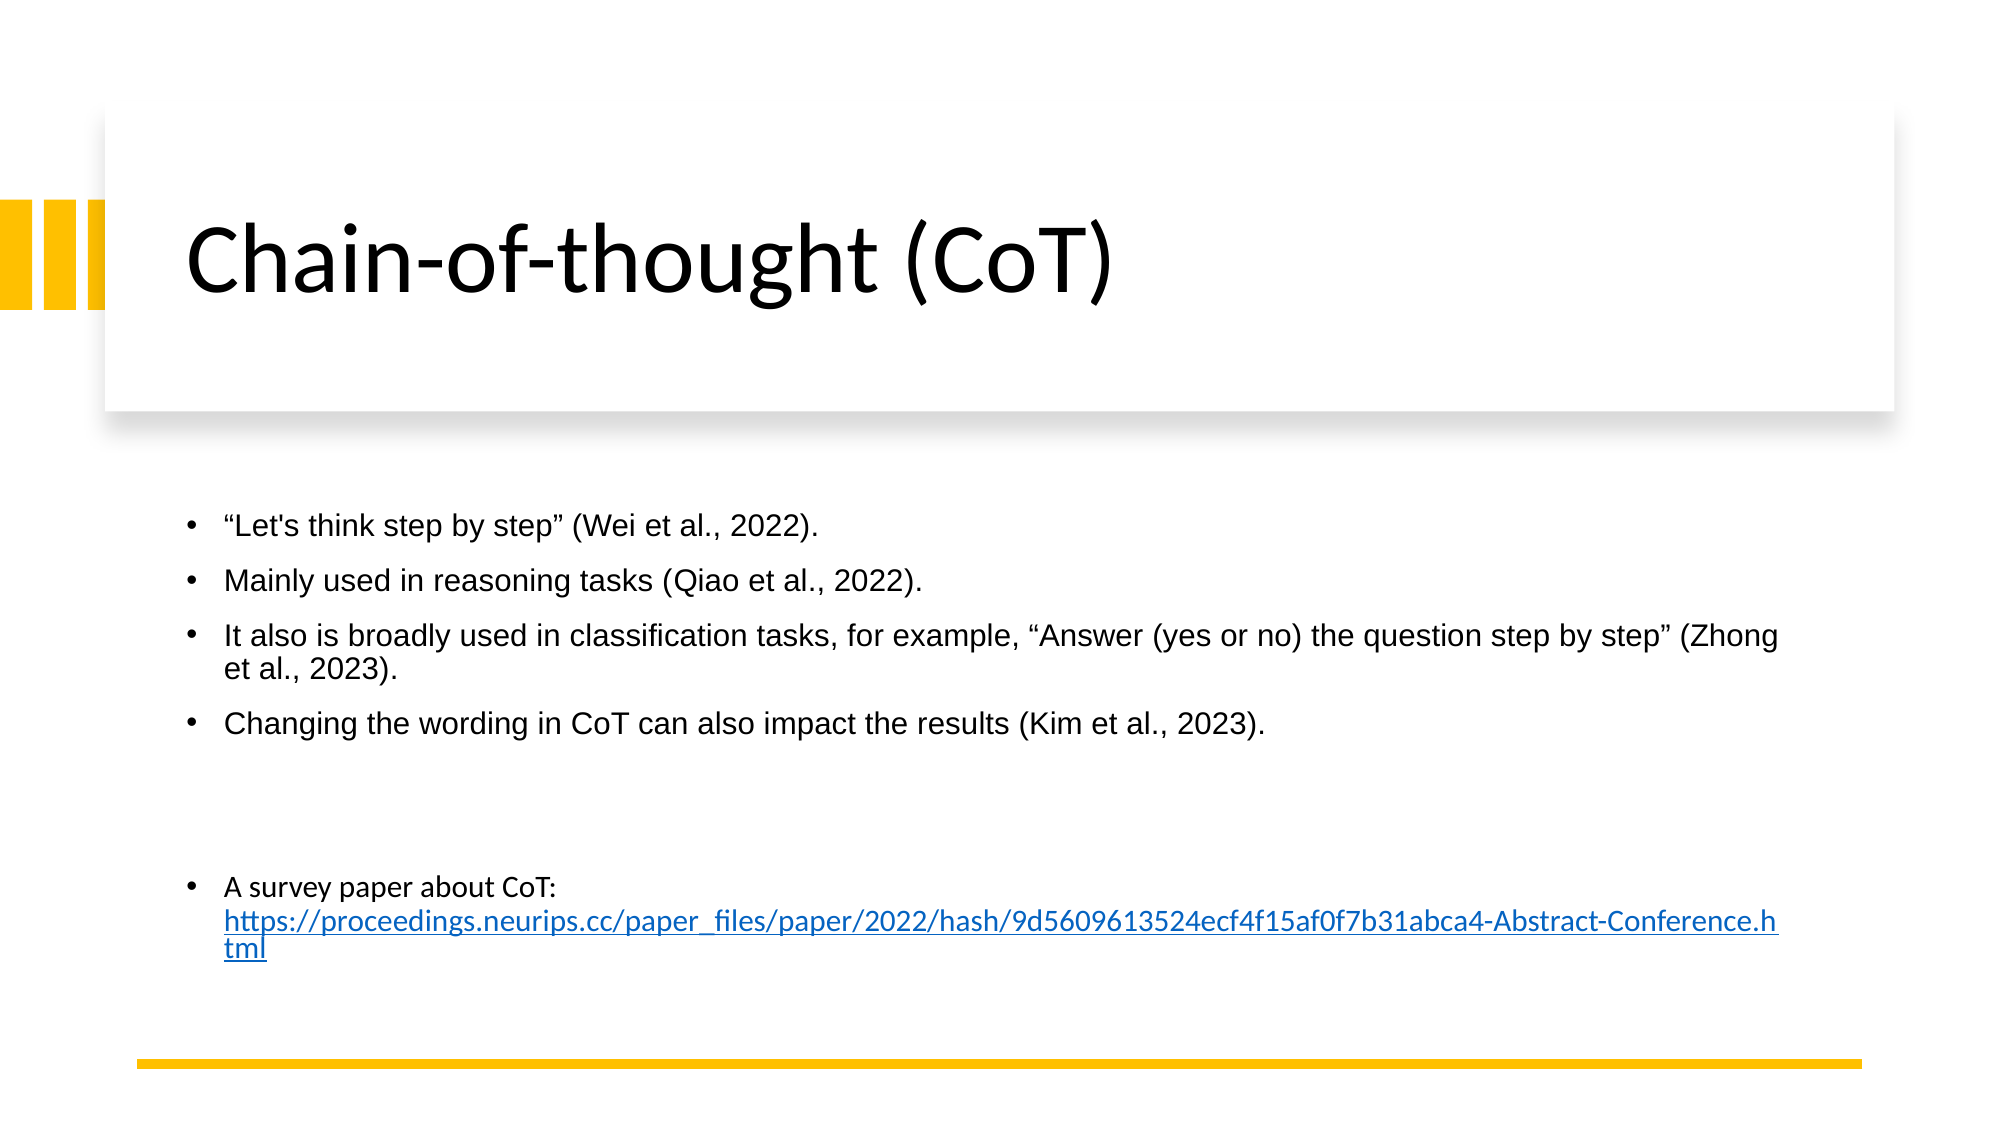

# Chain-of-thought (CoT)

“Let's think step by step” (Wei et al., 2022).
Mainly used in reasoning tasks (Qiao et al., 2022).
It also is broadly used in classification tasks, for example, “Answer (yes or no) the question step by step” (Zhong et al., 2023).
Changing the wording in CoT can also impact the results (Kim et al., 2023).

A survey paper about CoT: https://proceedings.neurips.cc/paper_files/paper/2022/hash/9d5609613524ecf4f15af0f7b31abca4-Abstract-Conference.html